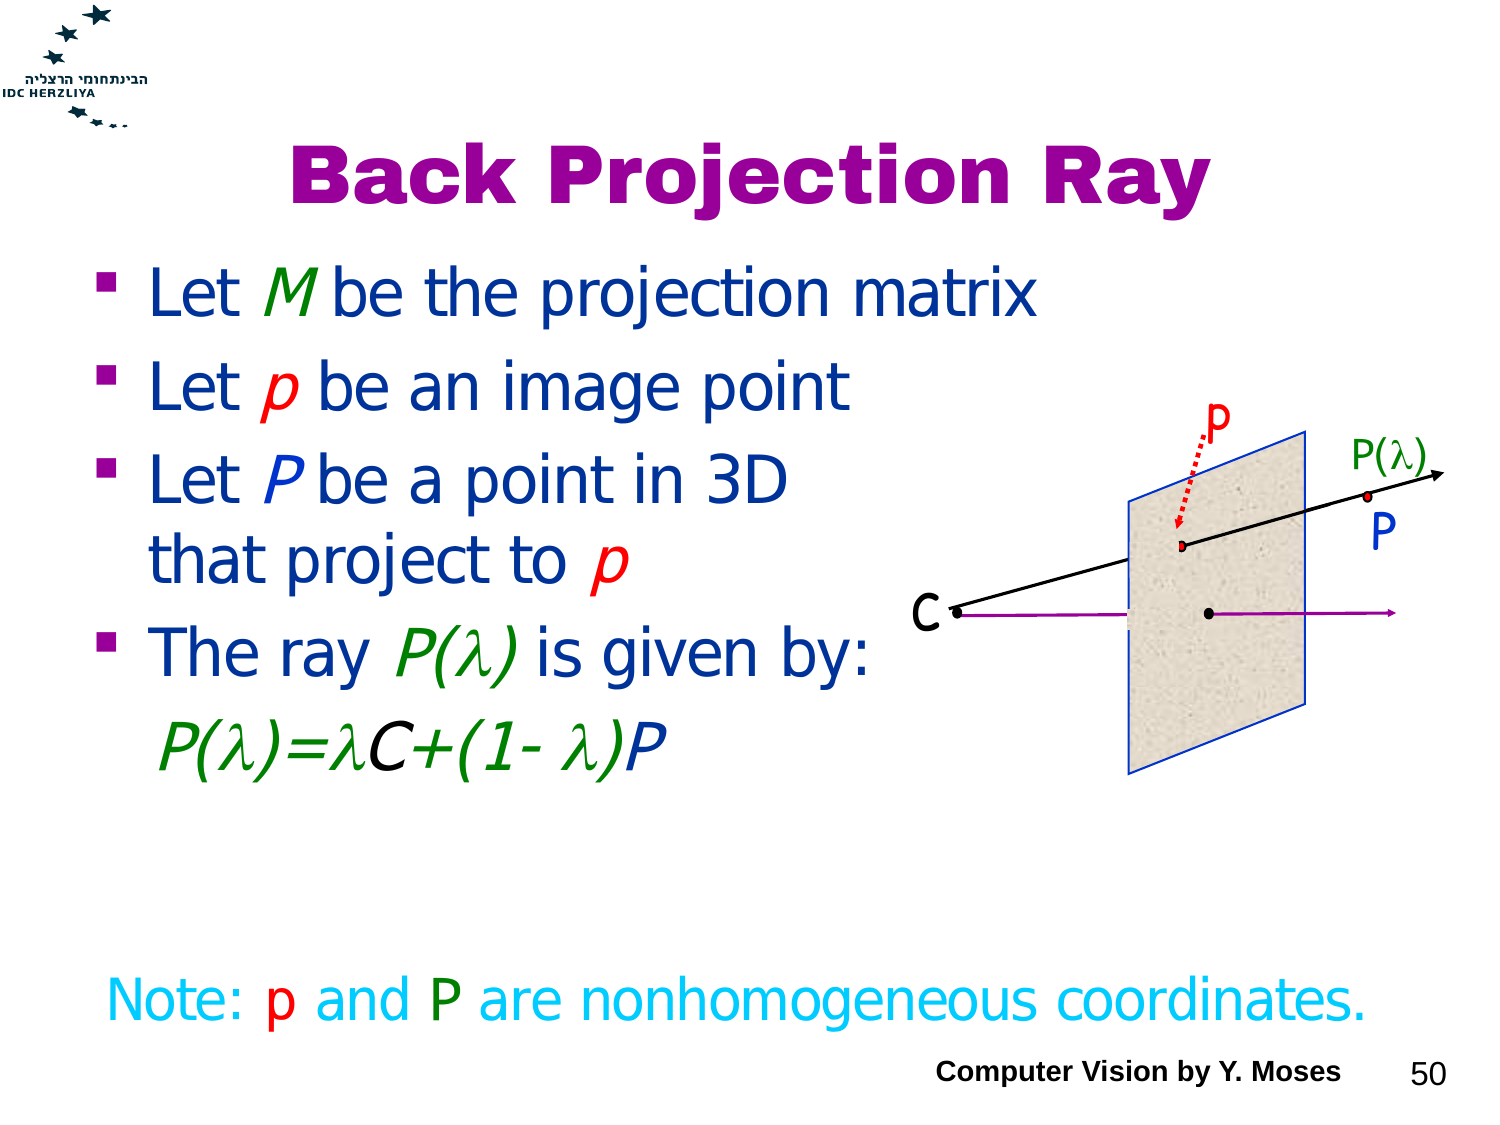

# Back Projection Ray
Let M be the projection matrix
Let p be an image point
Let P be a point in 3D
that project to p
The ray P(λ) is given by:
   P(λ)=λC+(1- λ)P
p
P(λ)

P

C
Note: p and P are nonhomogeneous coordinates.
Computer Vision by Y. Moses
50